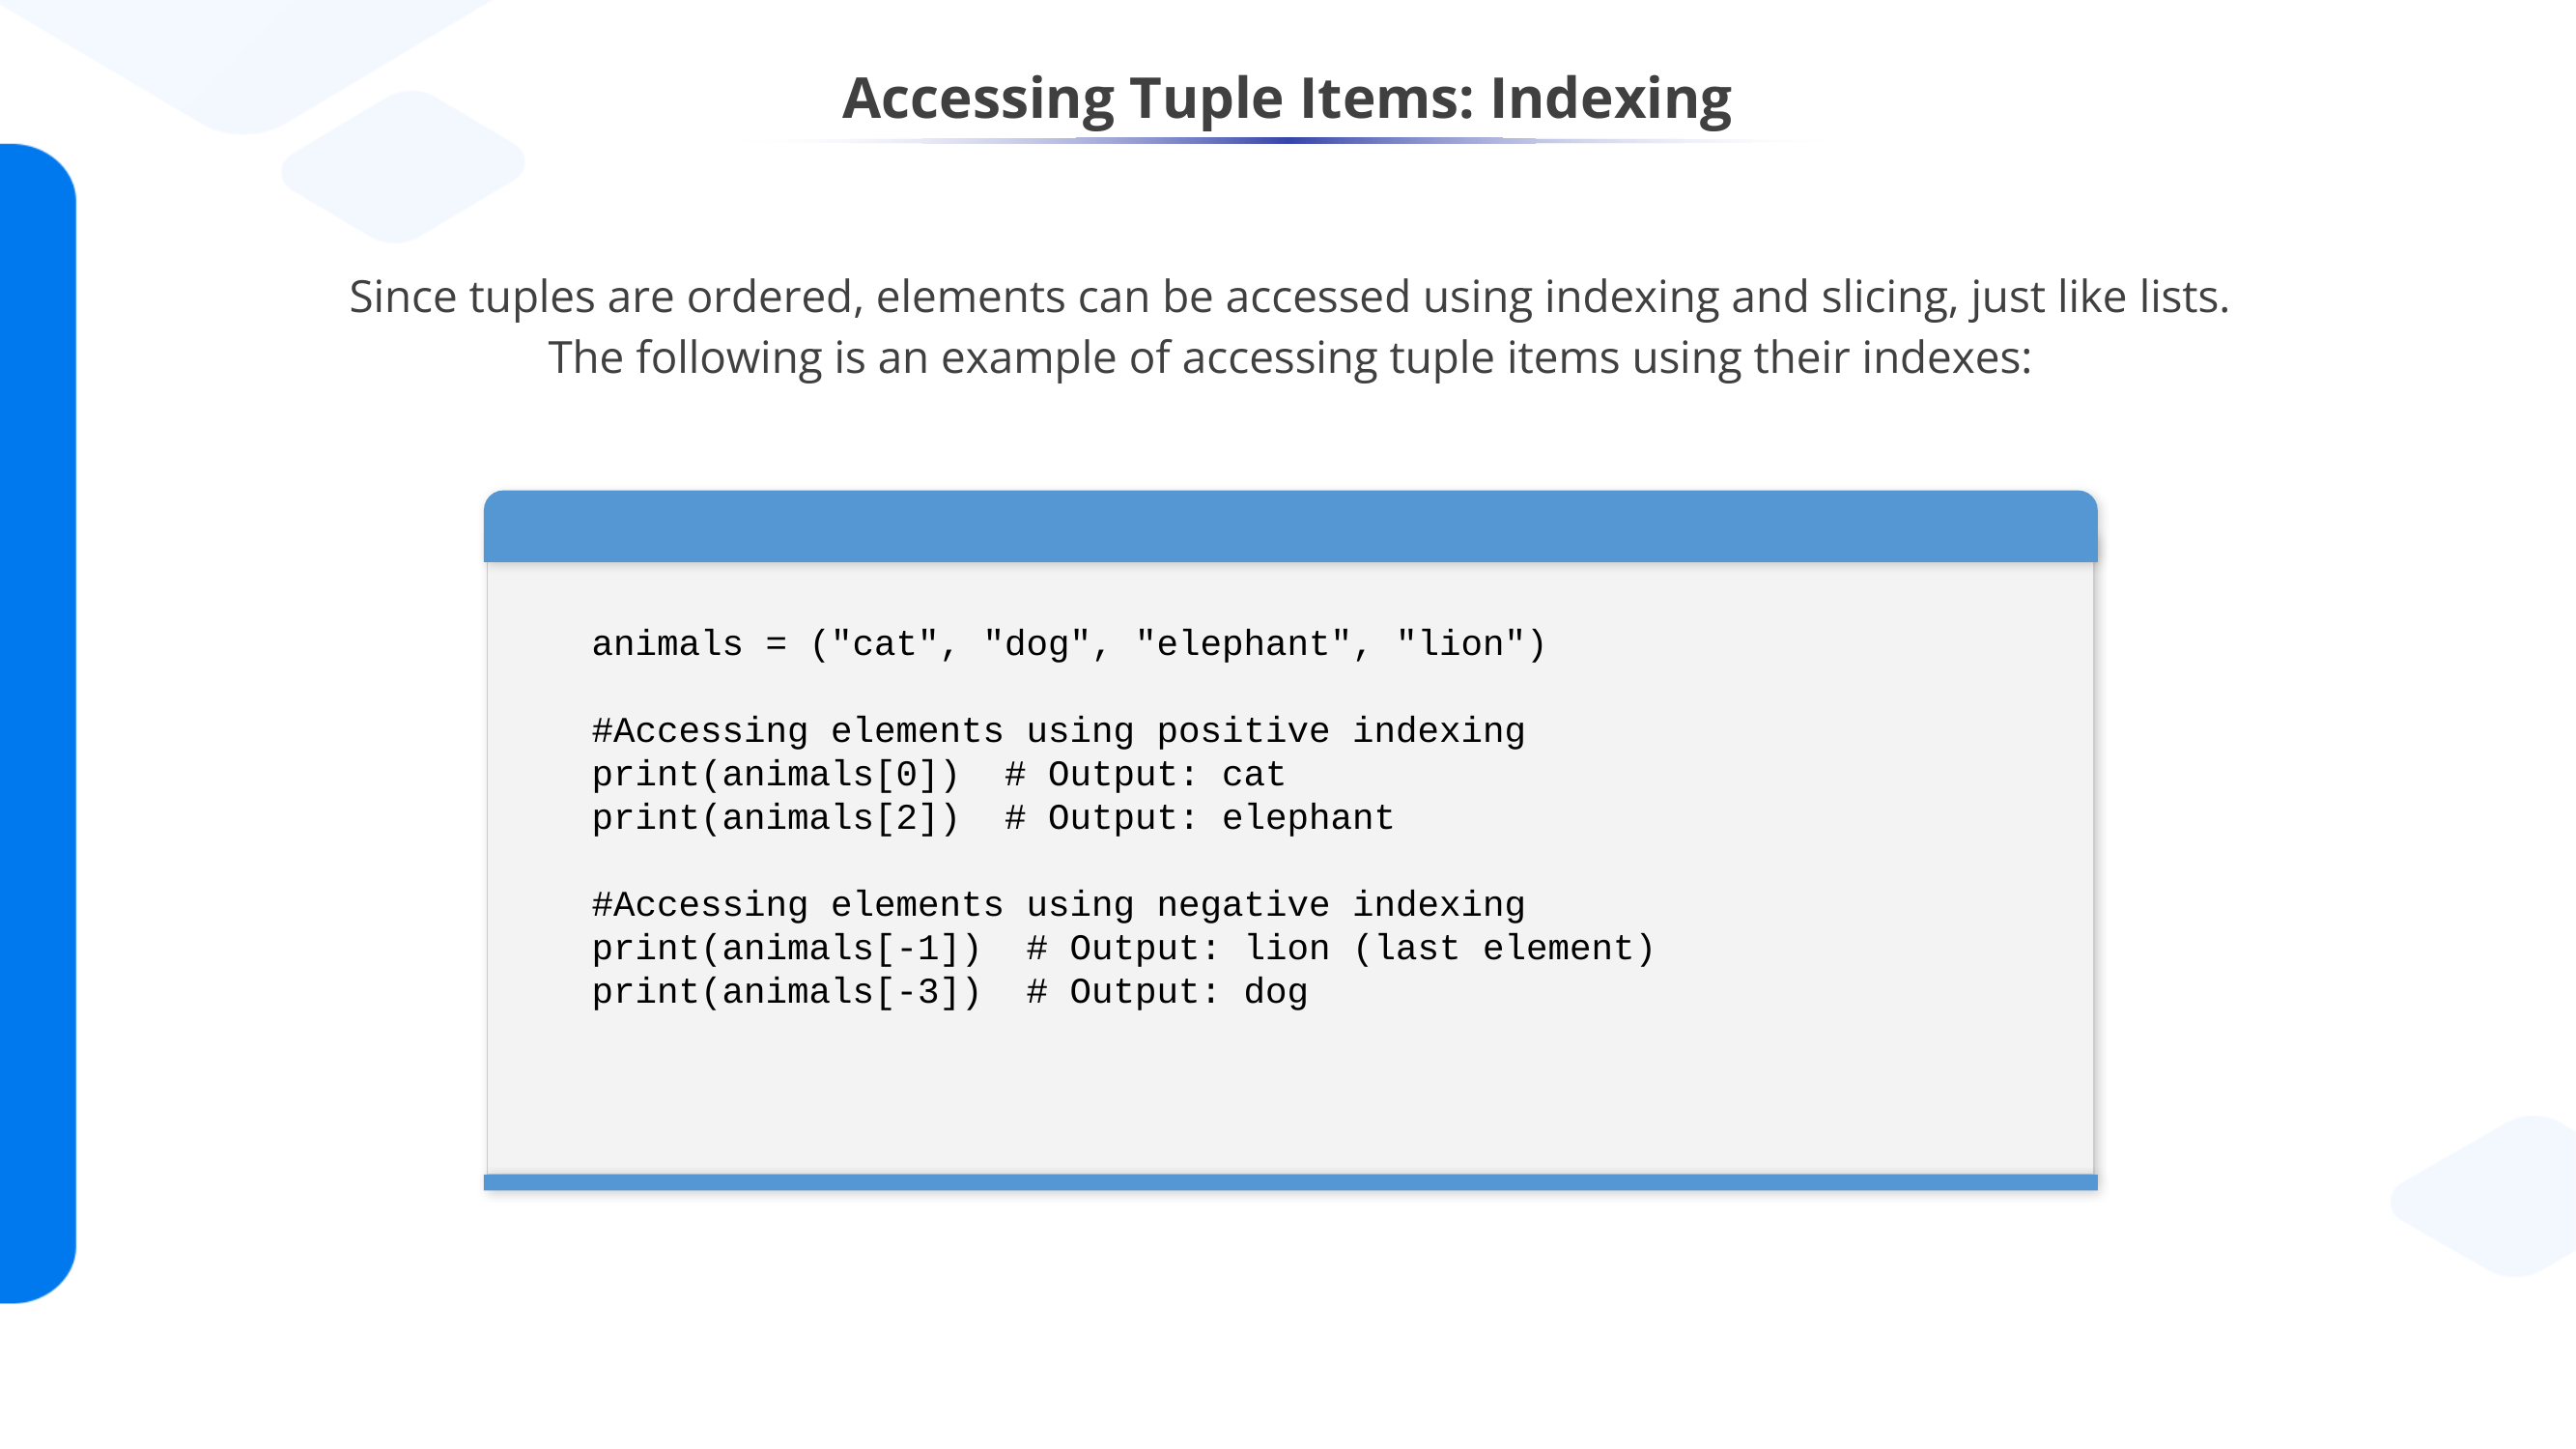

# Accessing Tuple Items: Indexing

Since tuples are ordered, elements can be accessed using indexing and slicing, just like lists. The following is an example of accessing tuple items using their indexes:

animals = ("cat", "dog", "elephant", "lion")

#Accessing elements using positive indexing
print(animals[0])  # Output: cat
print(animals[2])  # Output: elephant

#Accessing elements using negative indexing
print(animals[-1])  # Output: lion (last element)
print(animals[-3])  # Output: dog